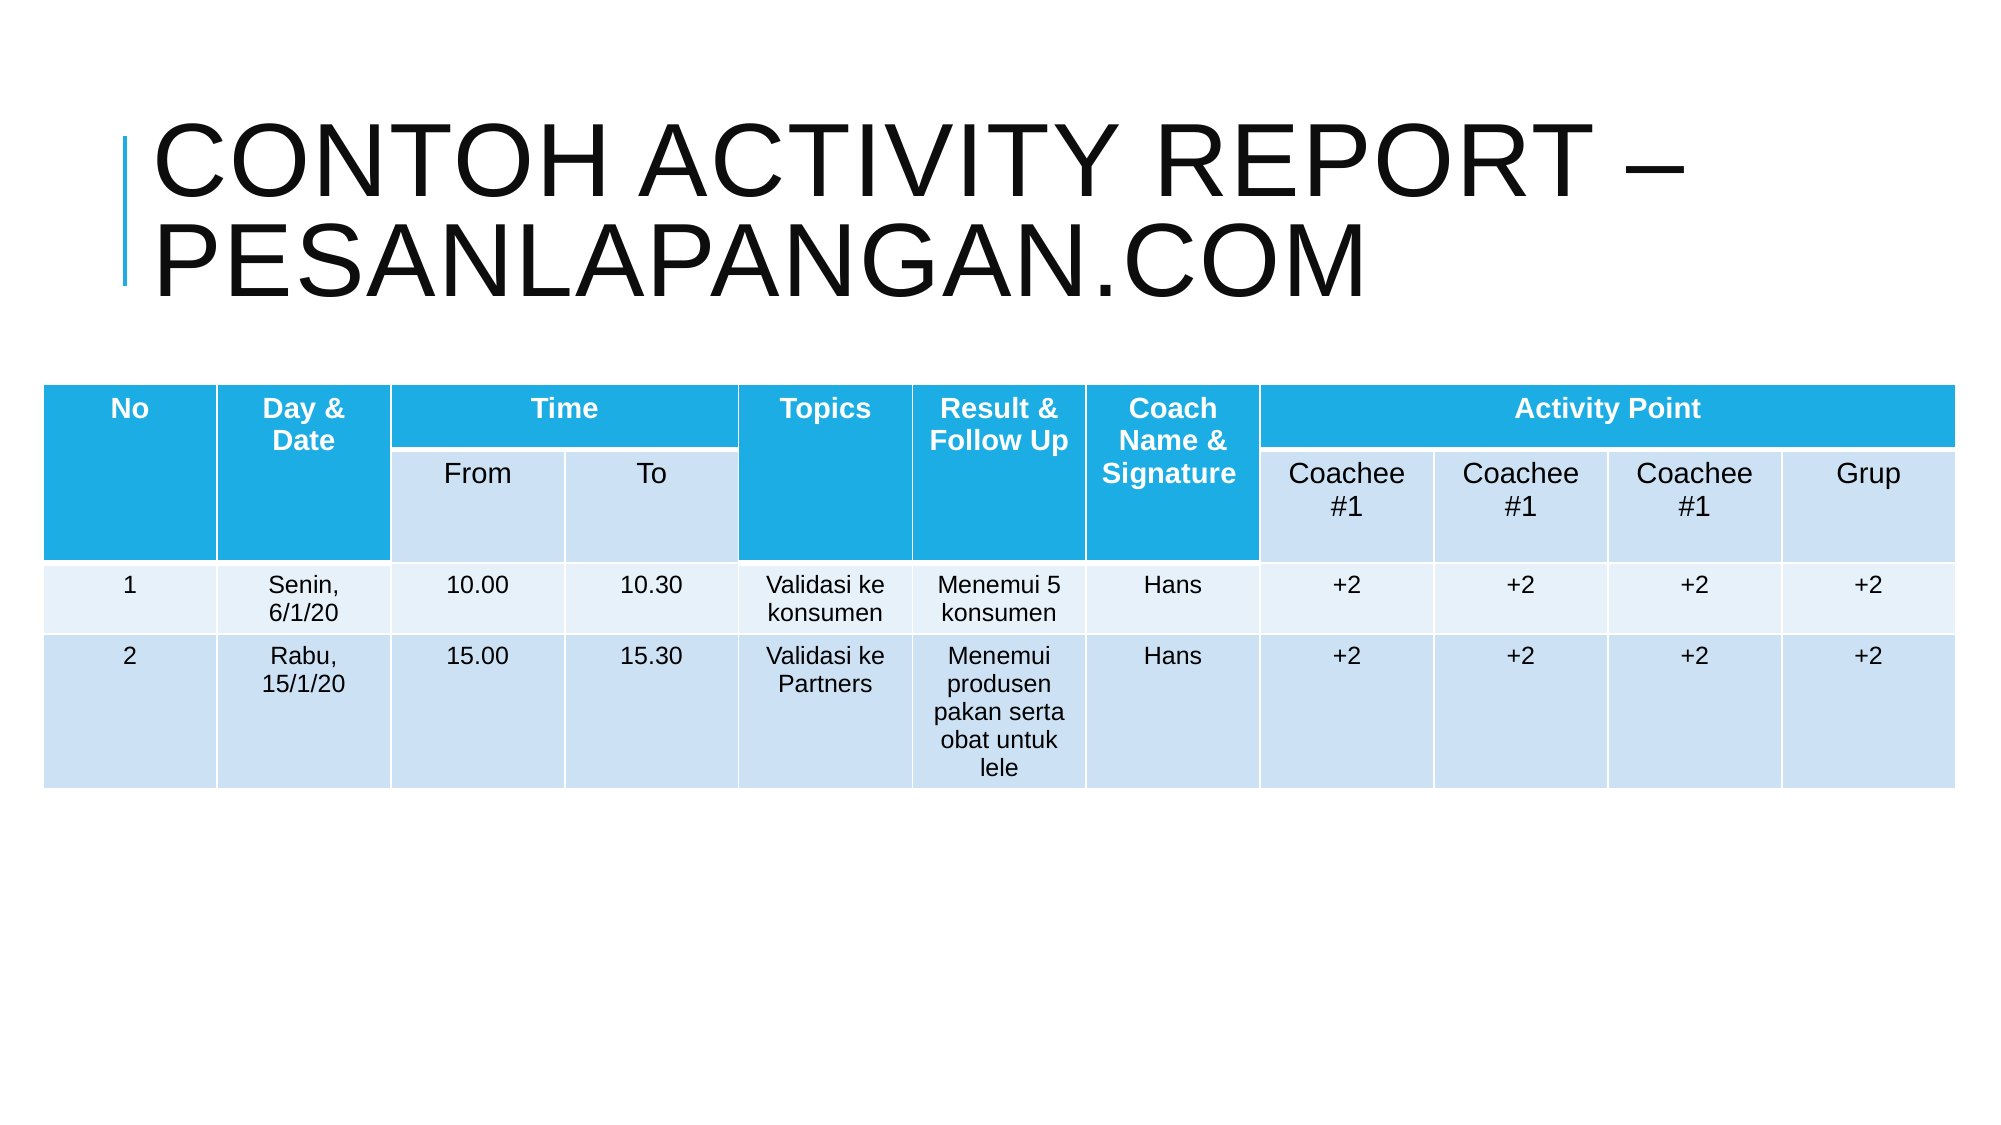

# Contoh Activity Report – PesanLapangan.com
| No | Day & Date | Time |  | Topics | Result & Follow Up | Coach Name & Signature | Activity Point |  |  |  |
| --- | --- | --- | --- | --- | --- | --- | --- | --- | --- | --- |
|  |  | From | To |  |  |  | Coachee #1 | Coachee #1 | Coachee #1 | Grup |
| 1 | Senin, 6/1/20 | 10.00 | 10.30 | Validasi ke konsumen | Menemui 5 konsumen | Hans | +2 | +2 | +2 | +2 |
| 2 | Rabu, 15/1/20 | 15.00 | 15.30 | Validasi ke Partners | Menemui produsen pakan serta obat untuk lele | Hans | +2 | +2 | +2 | +2 |